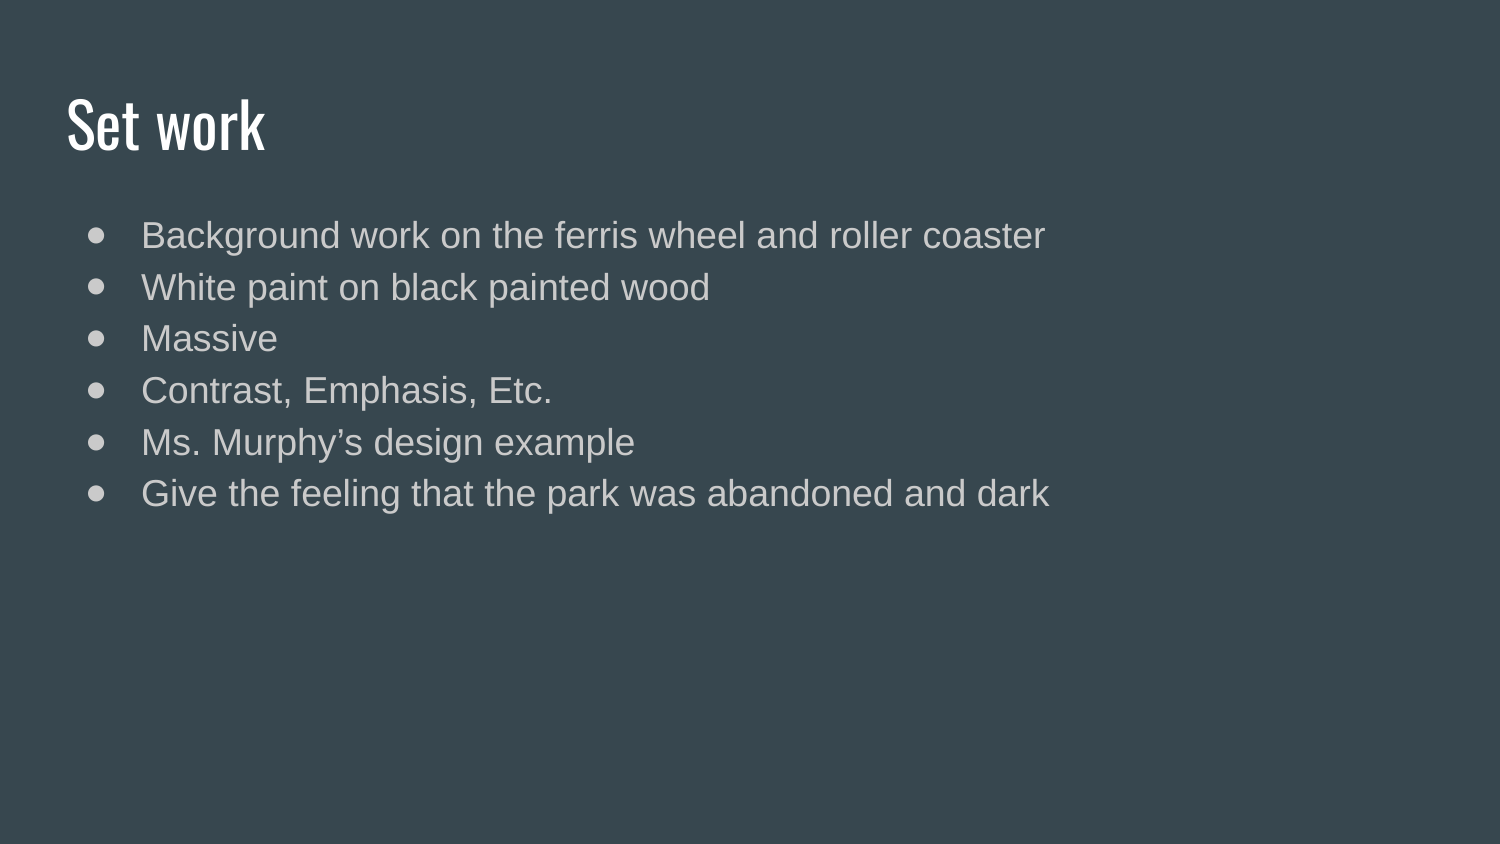

# Set work
Background work on the ferris wheel and roller coaster
White paint on black painted wood
Massive
Contrast, Emphasis, Etc.
Ms. Murphy’s design example
Give the feeling that the park was abandoned and dark